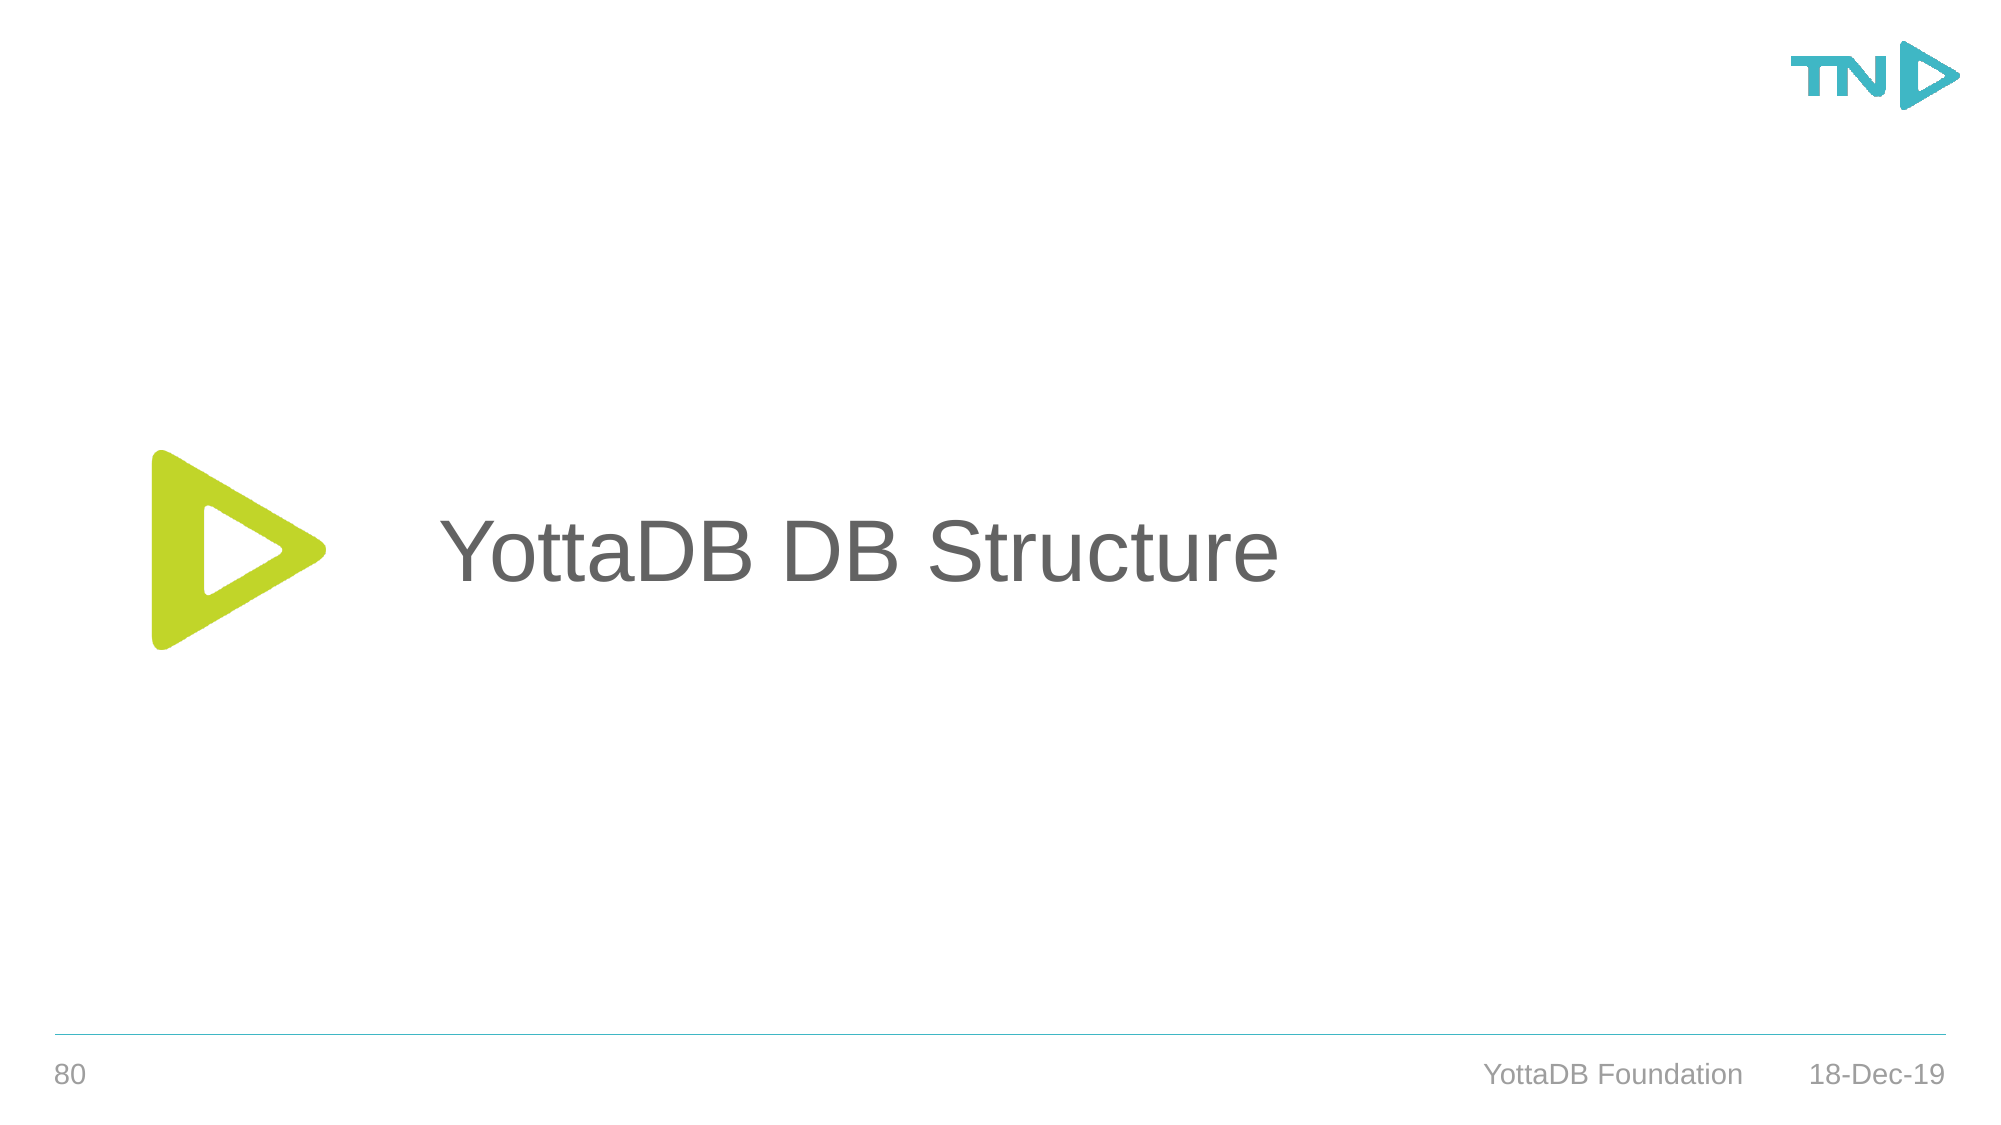

# YottaDB DB Structure
80
YottaDB Foundation
18-Dec-19